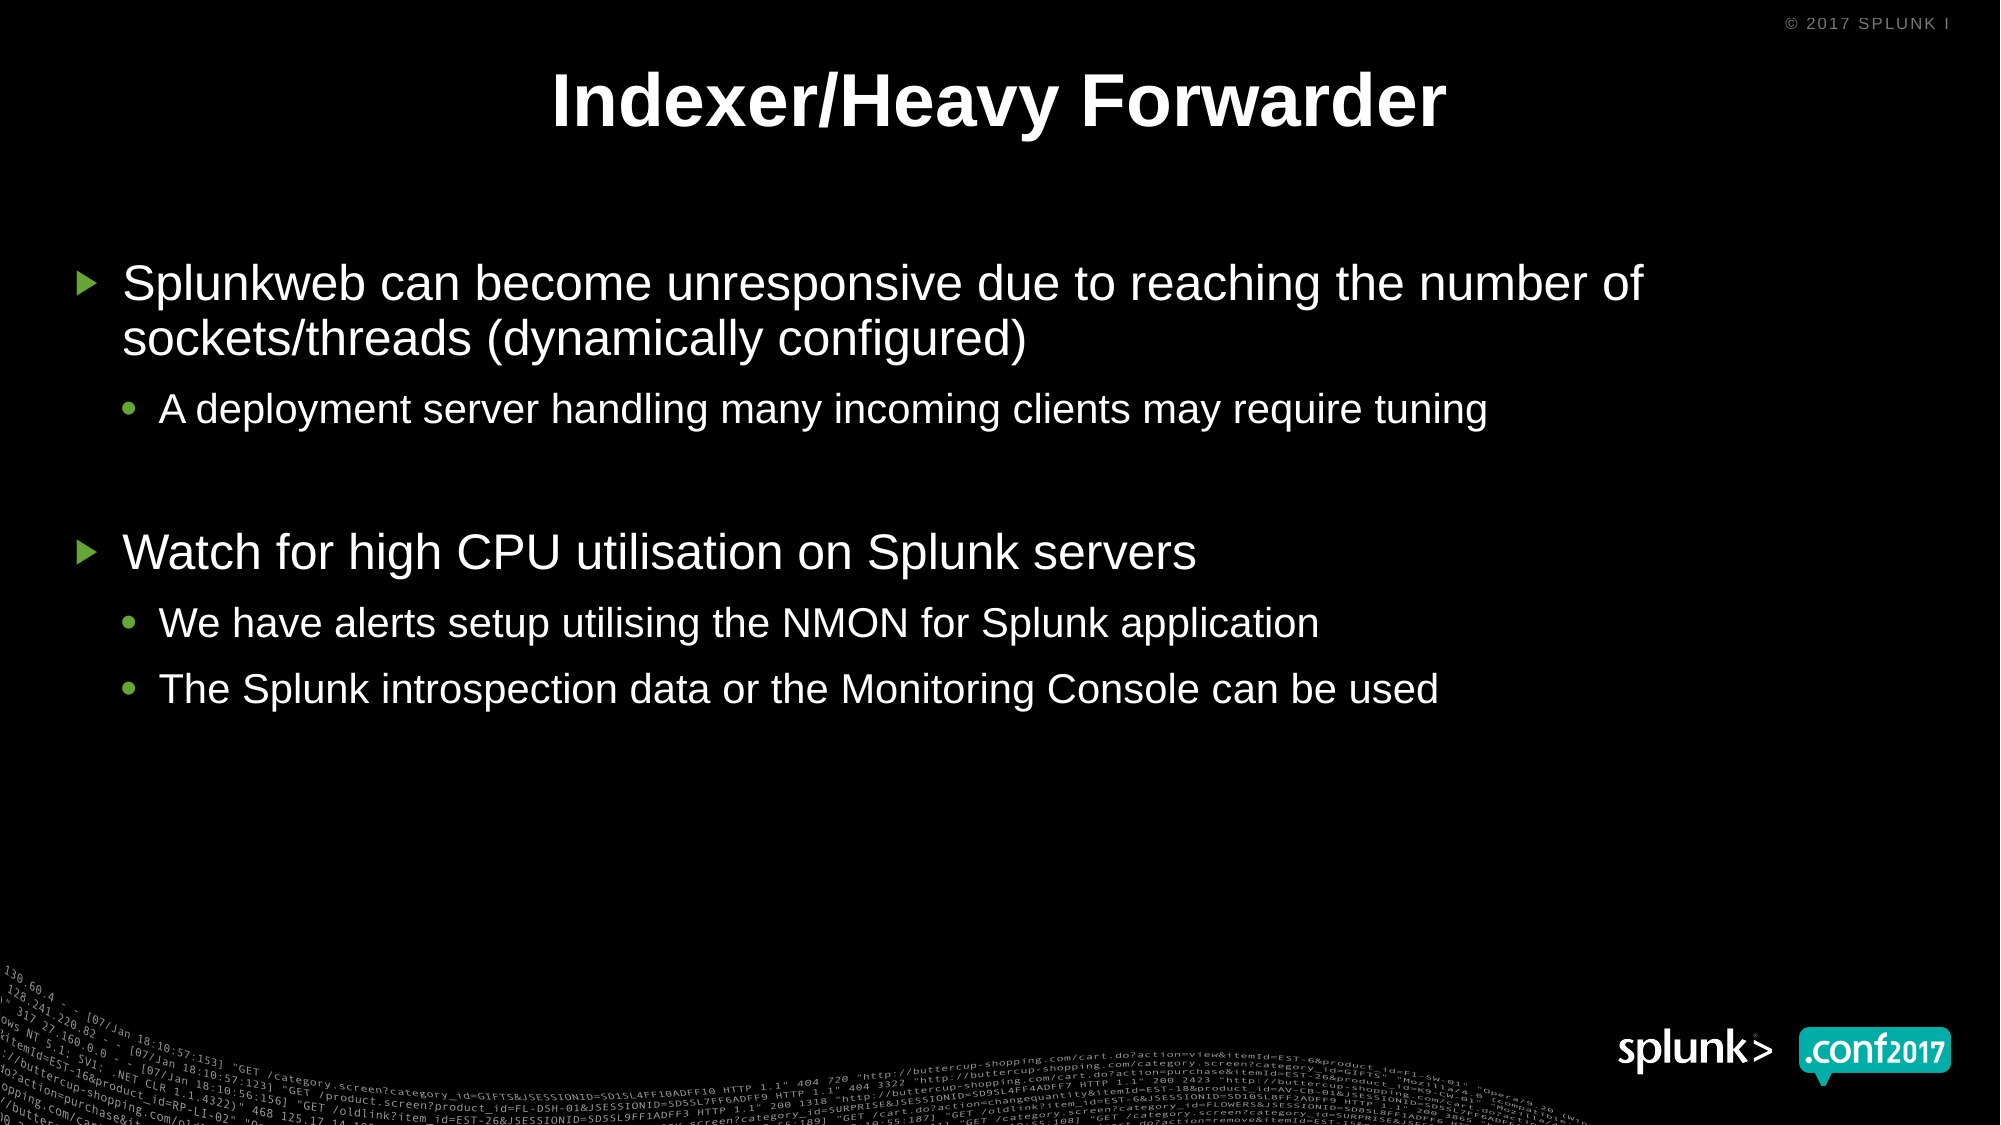

# Indexer/Heavy Forwarder
Splunkweb can become unresponsive due to reaching the number of sockets/threads (dynamically configured)
A deployment server handling many incoming clients may require tuning

Watch for high CPU utilisation on Splunk servers
We have alerts setup utilising the NMON for Splunk application
The Splunk introspection data or the Monitoring Console can be used